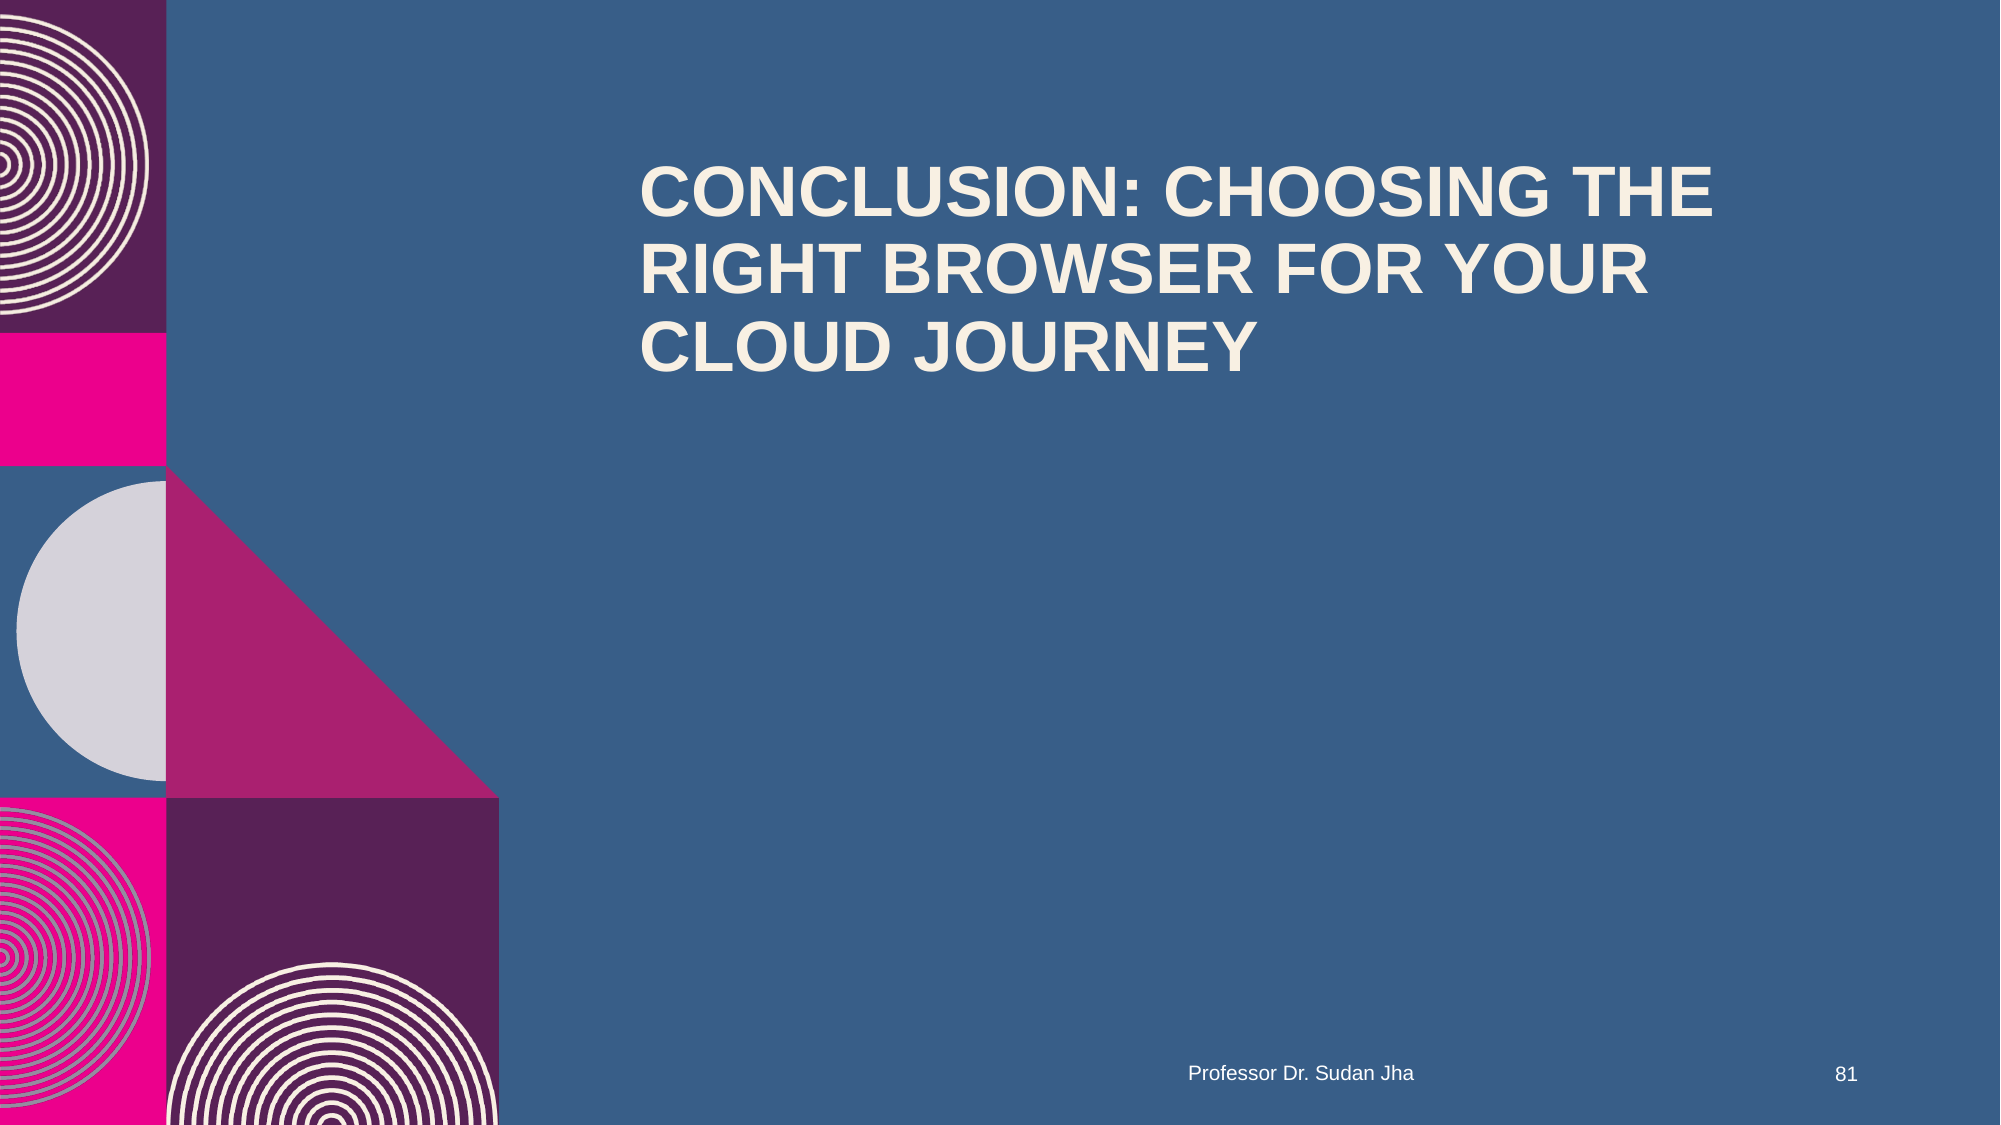

# Conclusion: Choosing the Right Browser for Your Cloud Journey

Professor Dr. Sudan Jha
81